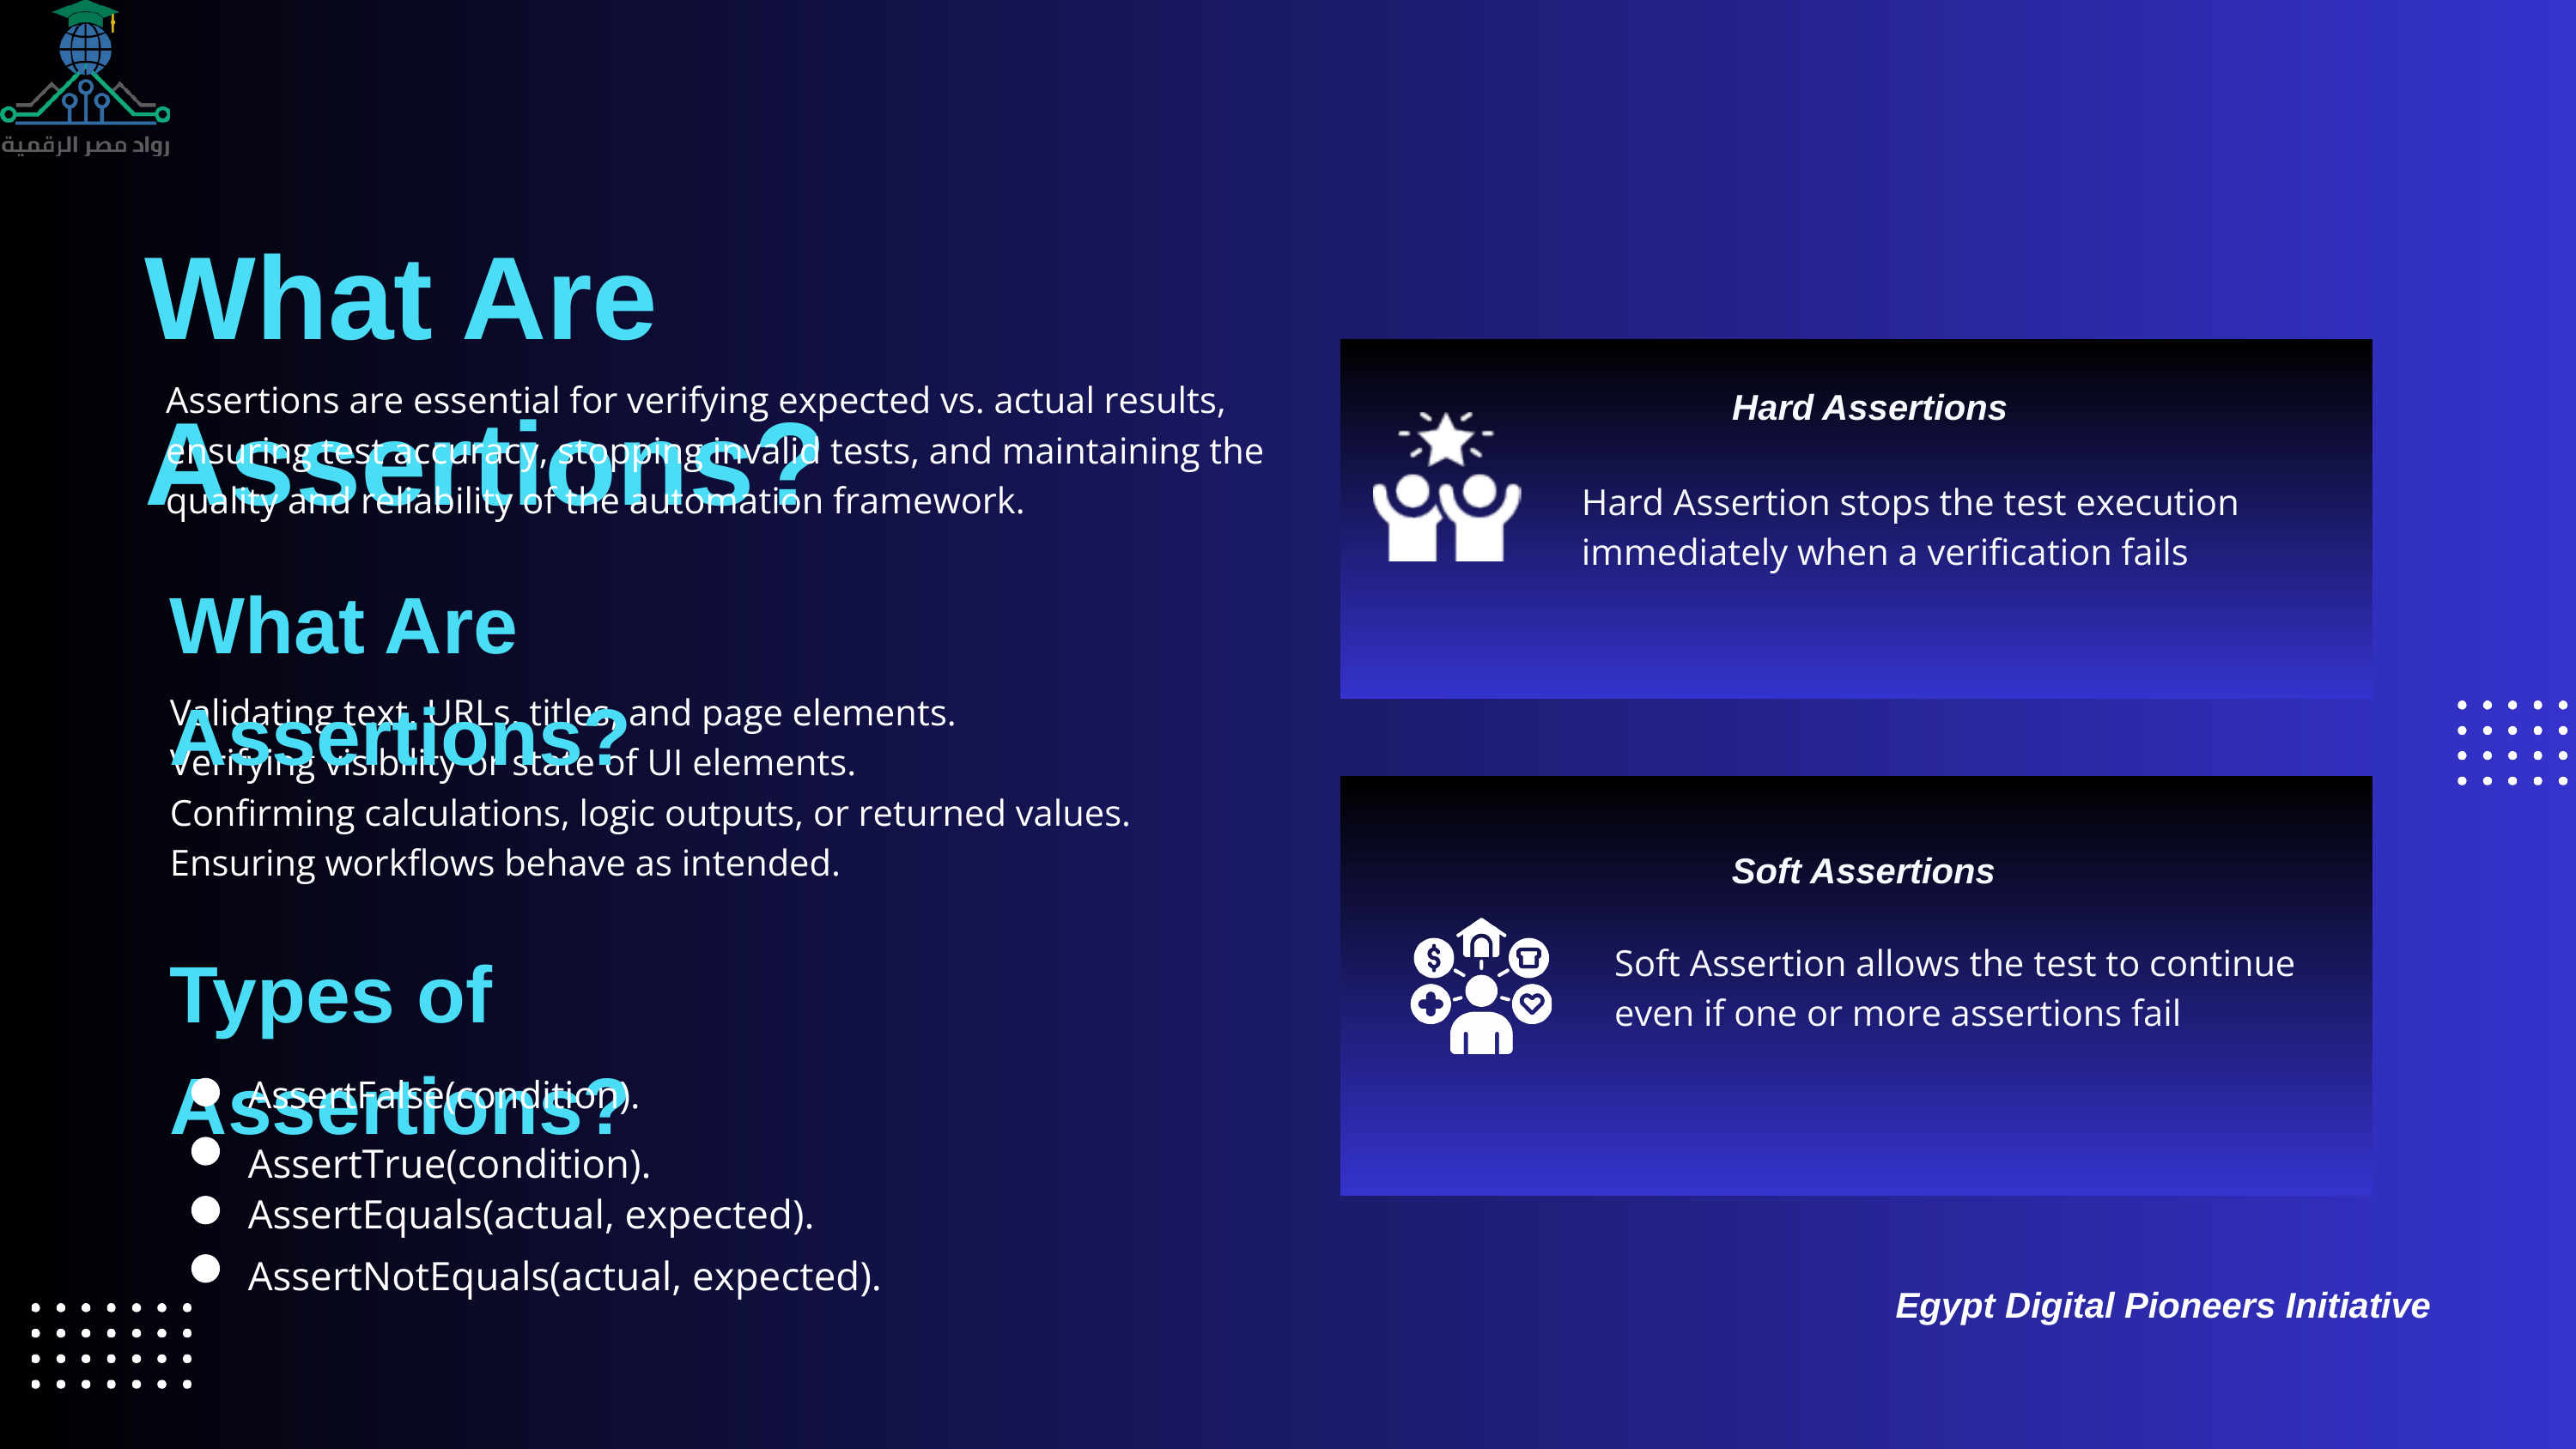

What Are Assertions?

Assertions are essential for verifying expected vs. actual results, ensuring test accuracy, stopping invalid tests, and maintaining the quality and reliability of the automation framework.
Hard Assertions

Hard Assertion stops the test execution immediately when a verification fails
What Are Assertions?
Validating text, URLs, titles, and page elements.
Verifying visibility or state of UI elements.
Confirming calculations, logic outputs, or returned values.
Ensuring workflows behave as intended.

Soft Assertions

Types of Assertions?
Soft Assertion allows the test to continue even if one or more assertions fail
AssertFalse(condition).

AssertTrue(condition).

AssertEquals(actual, expected).

AssertNotEquals(actual, expected).

Egypt Digital Pioneers Initiative